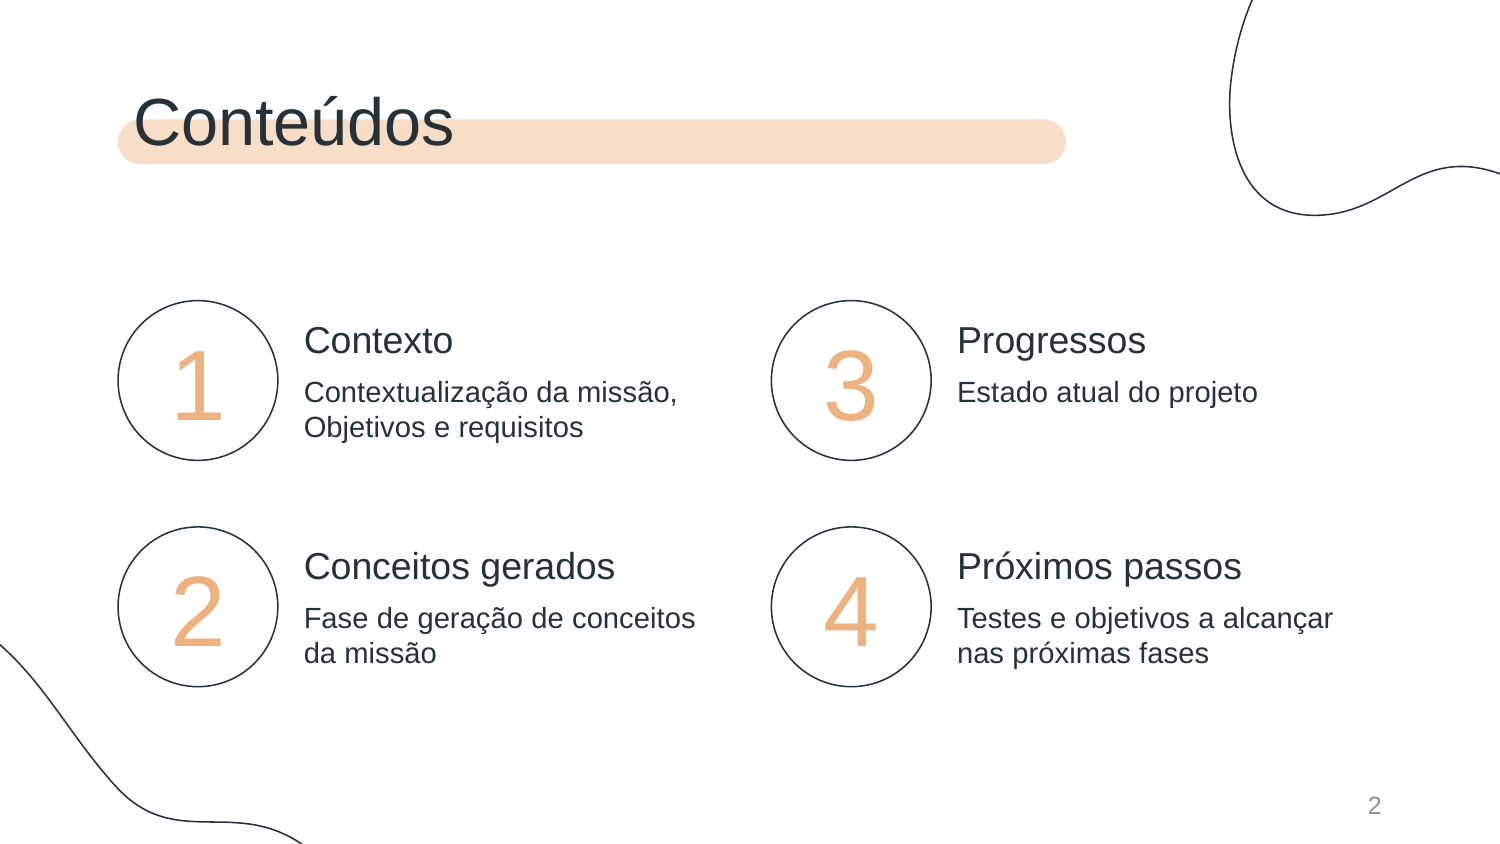

Conteúdos

Contexto
Progressos
# 1
3
Contextualização da missão, Objetivos e requisitos
Estado atual do projeto

Conceitos gerados
Próximos passos
2
4
Fase de geração de conceitos da missão
Testes e objetivos a alcançar nas próximas fases
2